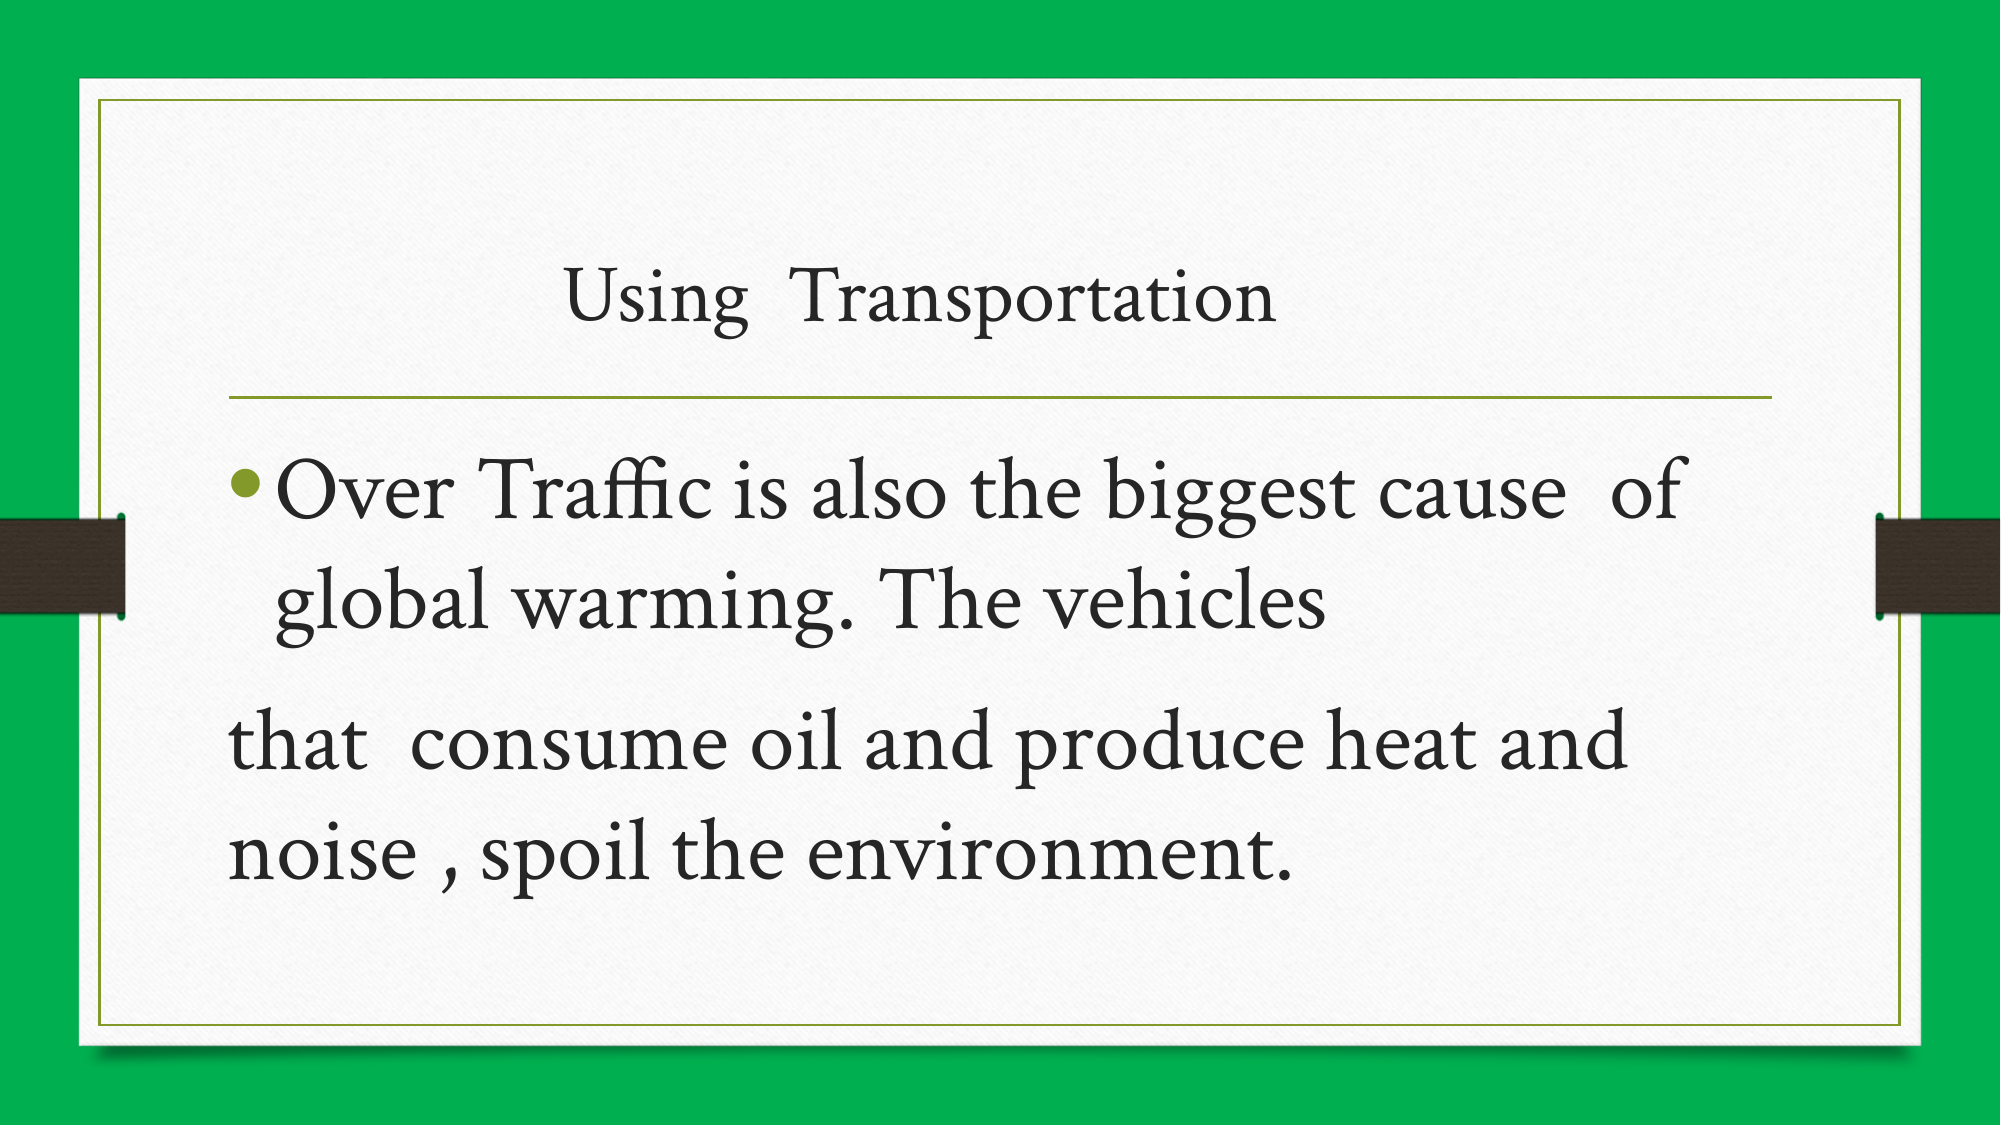

# Using  Transportation
Over Traffic is also the biggest cause  of global warming. The vehicles
that  consume oil and produce heat and noise , spoil the environment.